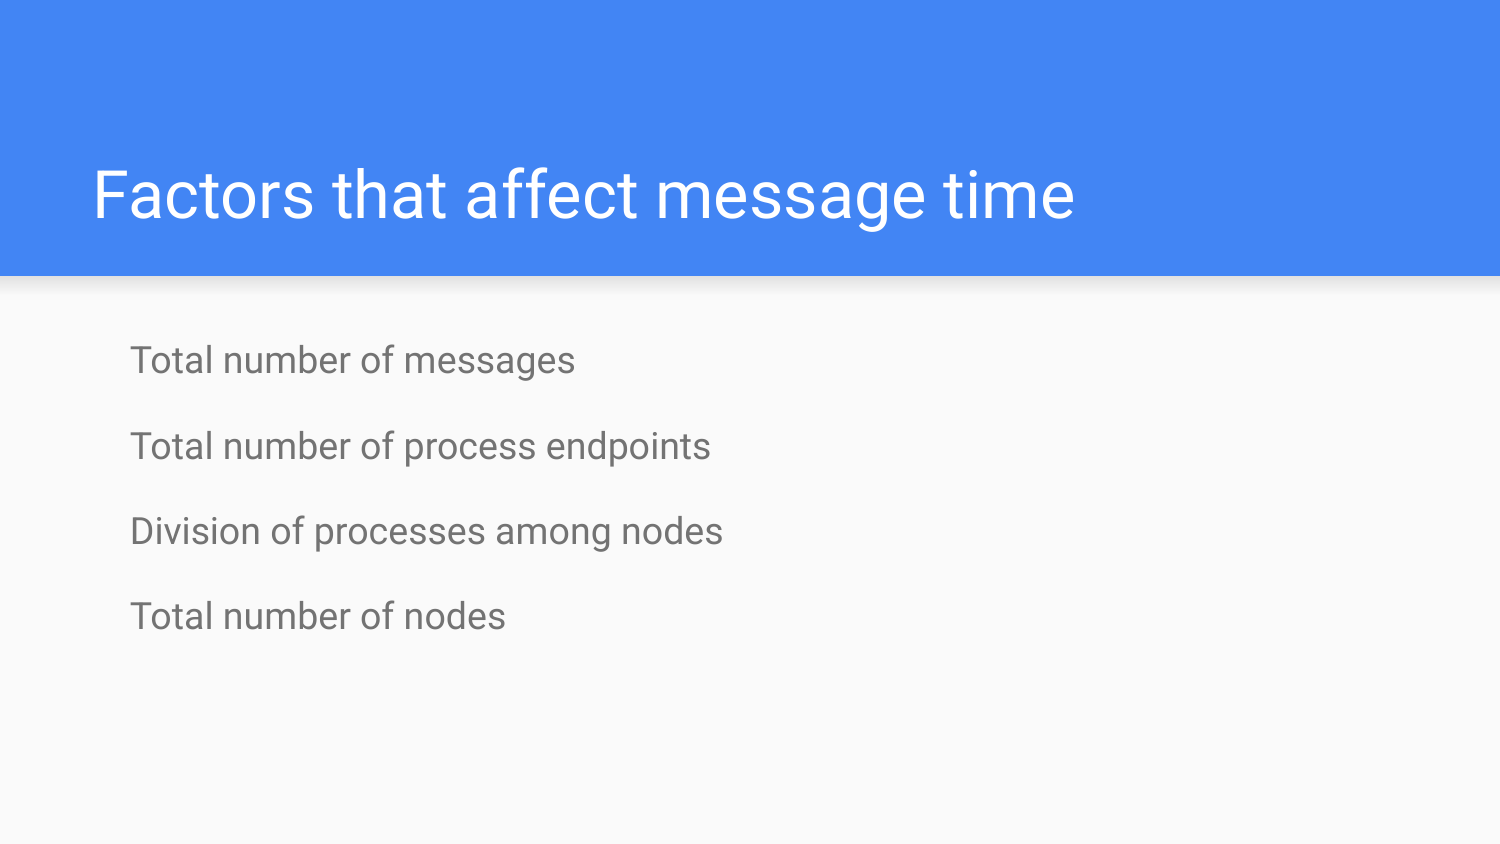

# Factors that affect message time
Total number of messages
Total number of process endpoints
Division of processes among nodes
Total number of nodes